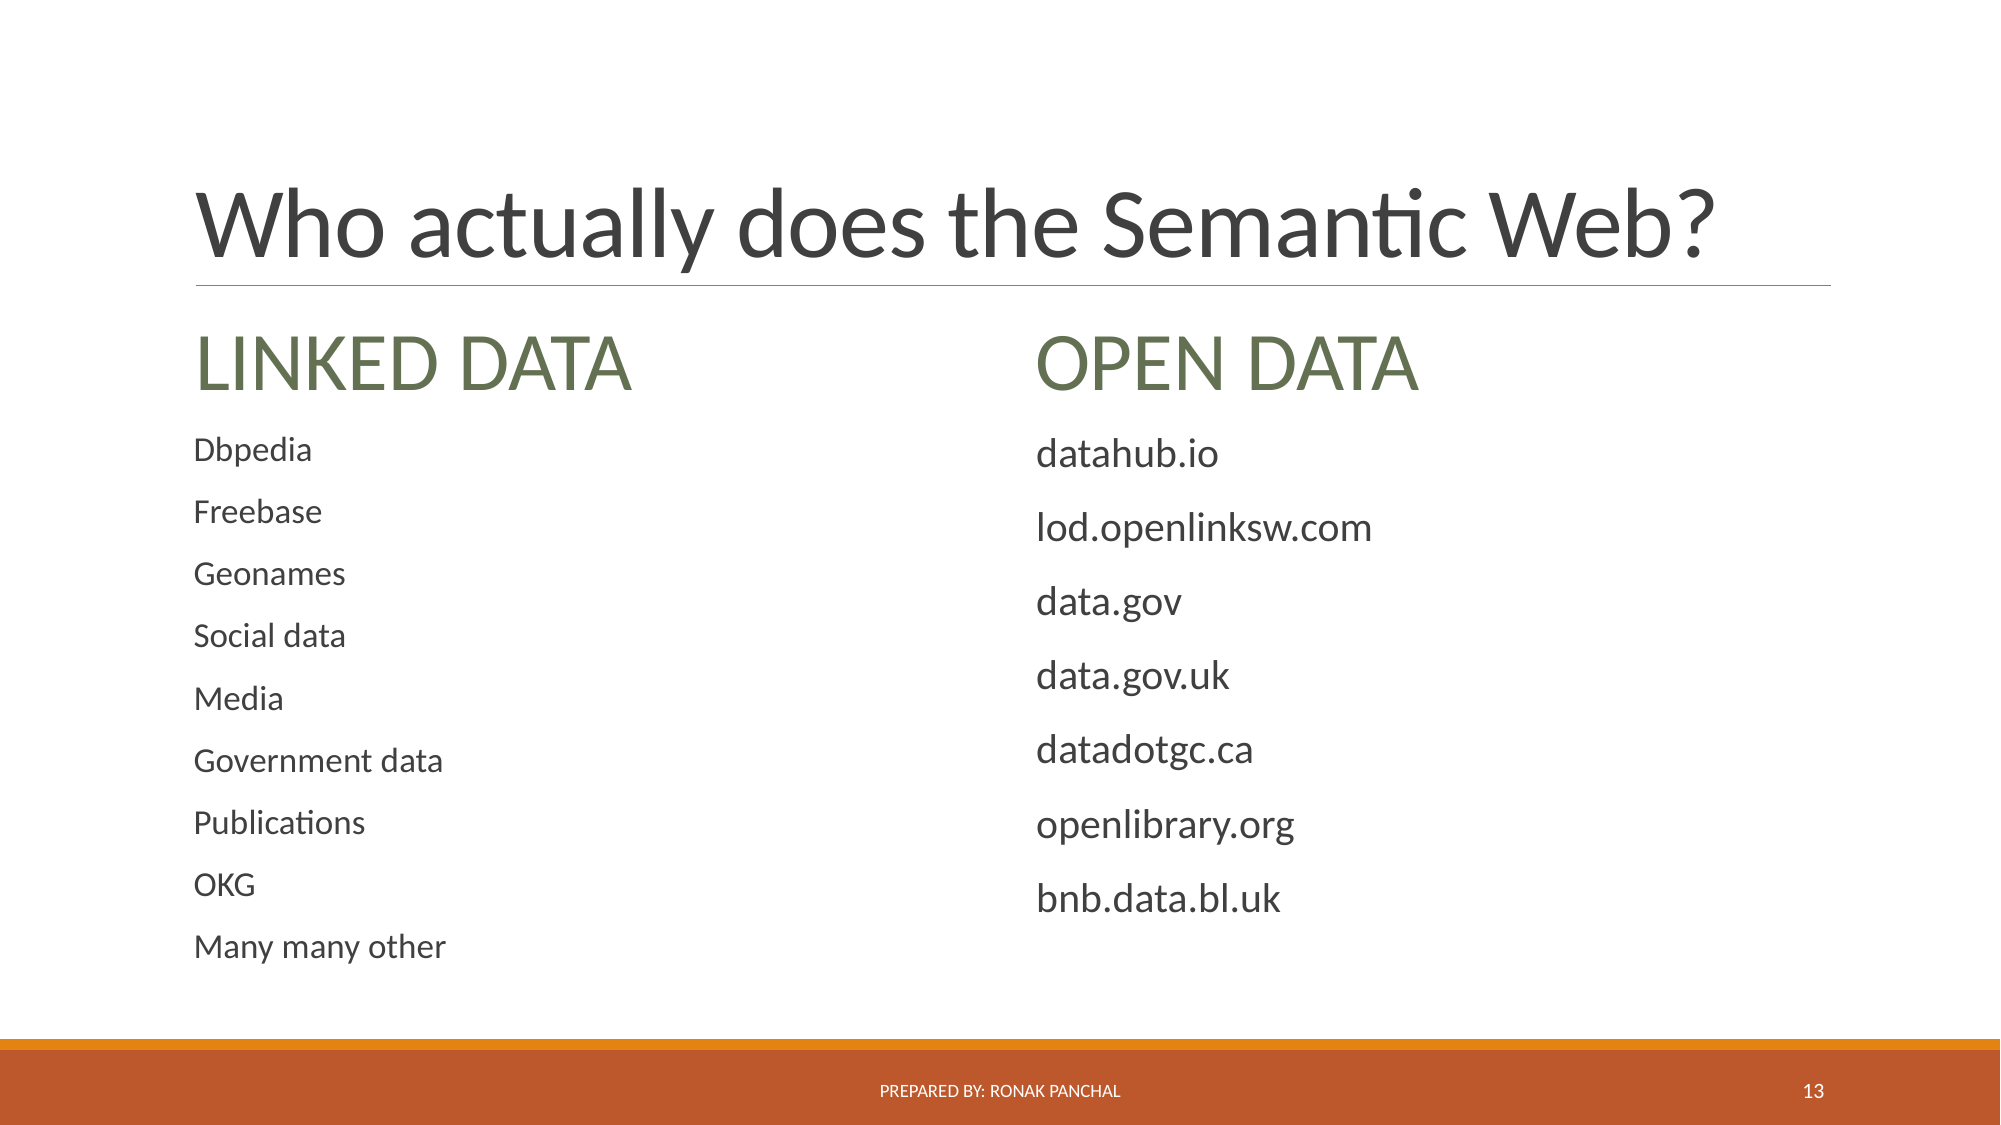

# Who actually does the Semantic Web?
Linked data
Open data
Dbpedia
Freebase
Geonames
Social data
Media
Government data
Publications
OKG
Many many other
datahub.io
lod.openlinksw.com
data.gov
data.gov.uk
datadotgc.ca
openlibrary.org
bnb.data.bl.uk

Prepared By: Ronak Panchal
13